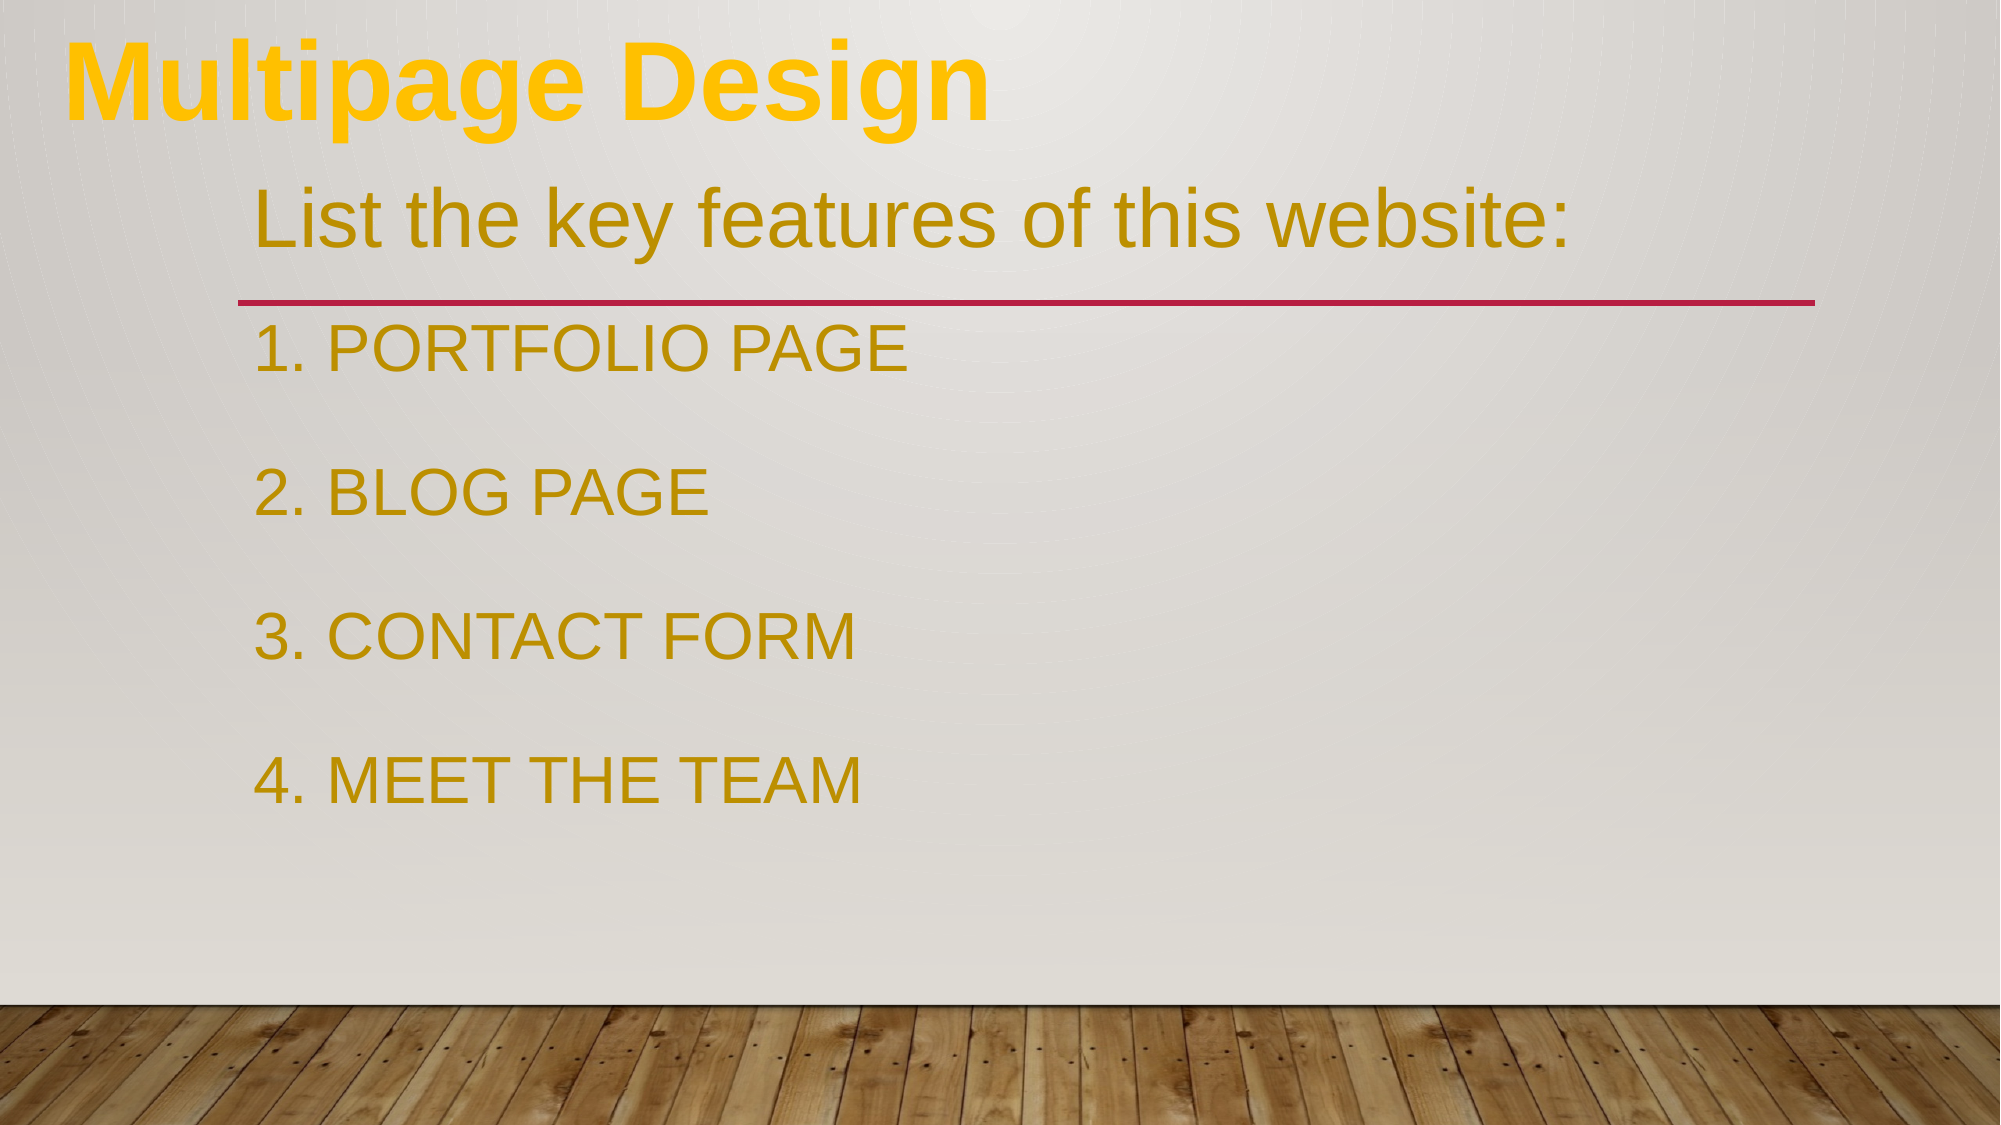

Multipage Design
List the key features of this website:
# 1. Portfolio Page 2. Blog Page 3. Contact Form 4. Meet the Team